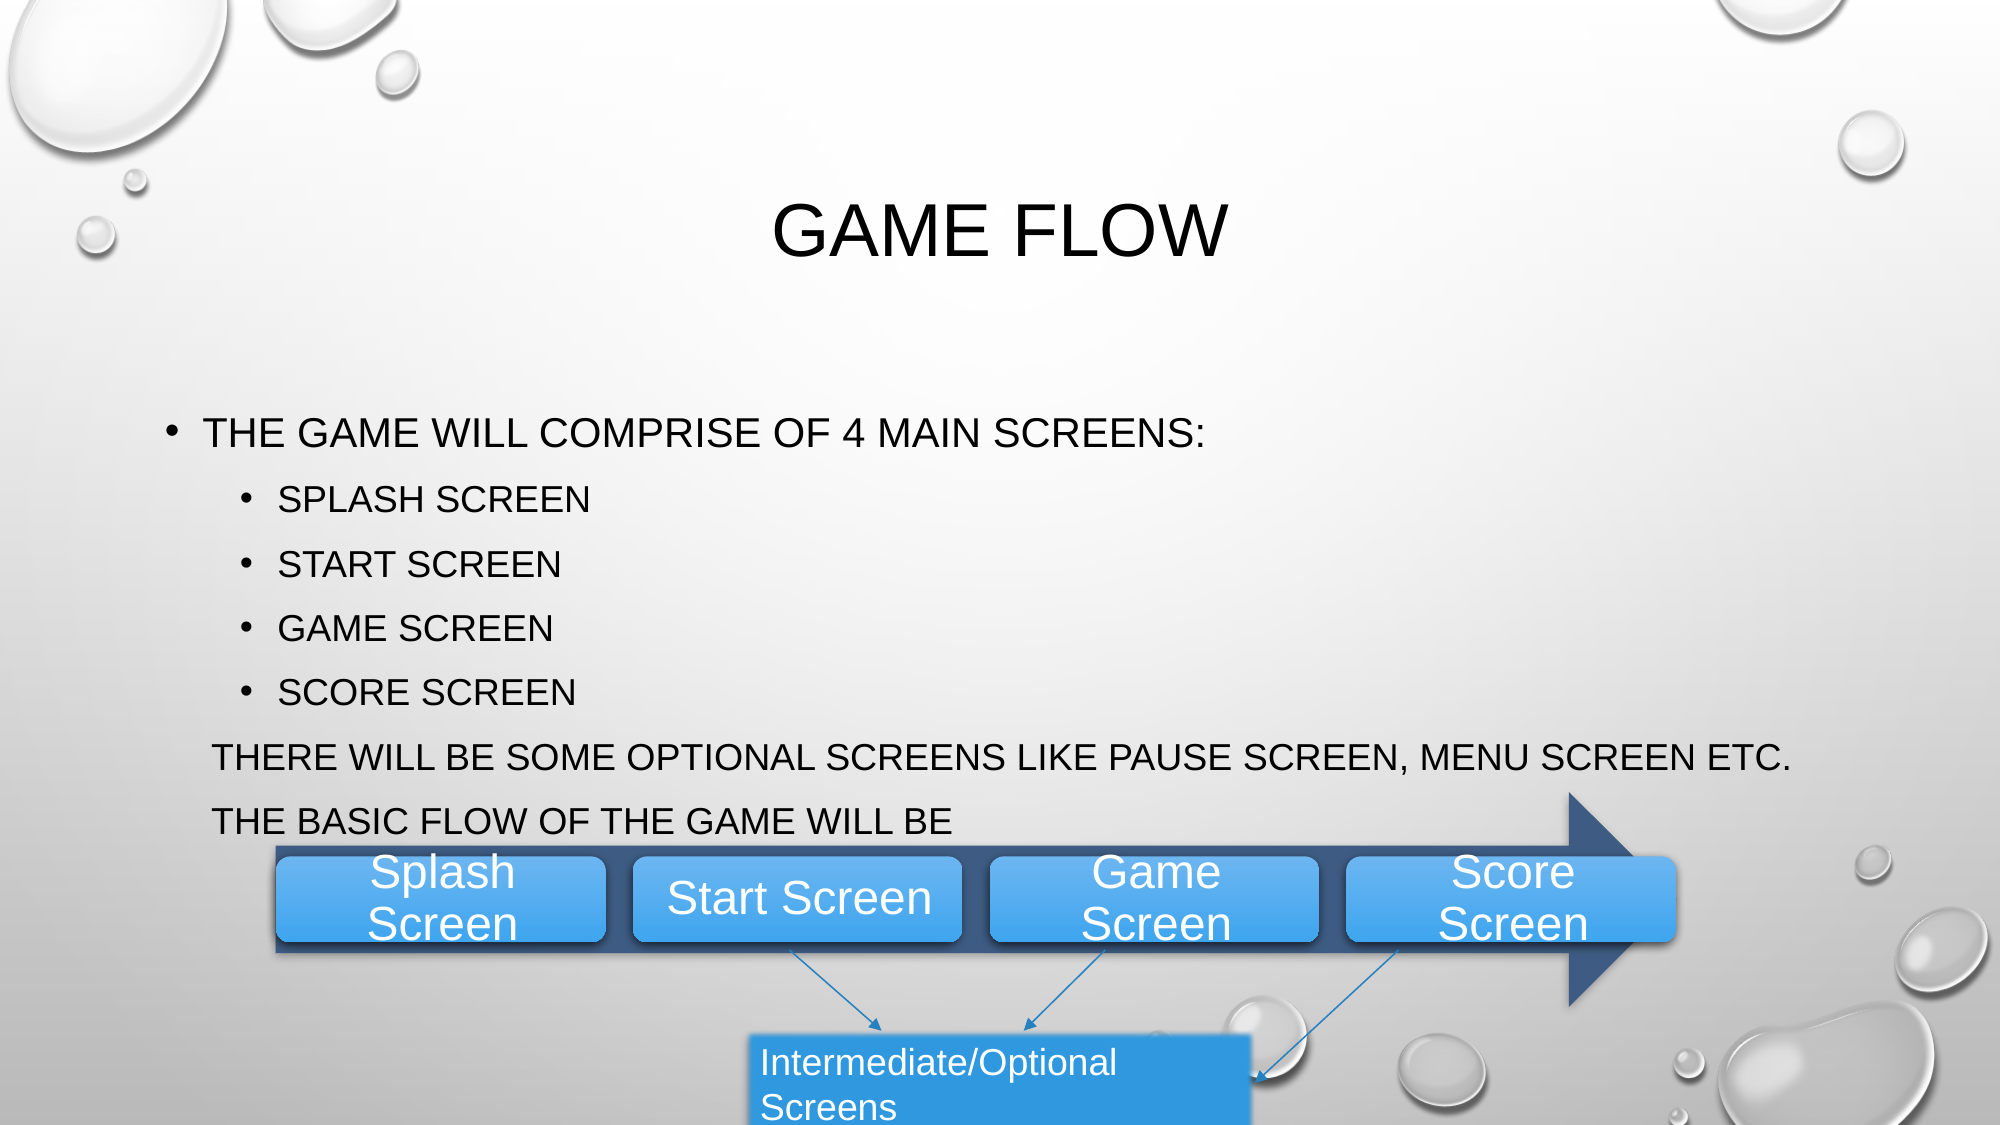

# Game Flow
The game will comprise of 4 main screens:
Splash screen
Start screen
Game screen
Score screen
There will be some optional screens like pause screen, menu screen etc.
The basic flow of the game will be

Splash Screen
Start Screen
Game Screen
Score Screen
Intermediate/Optional Screens